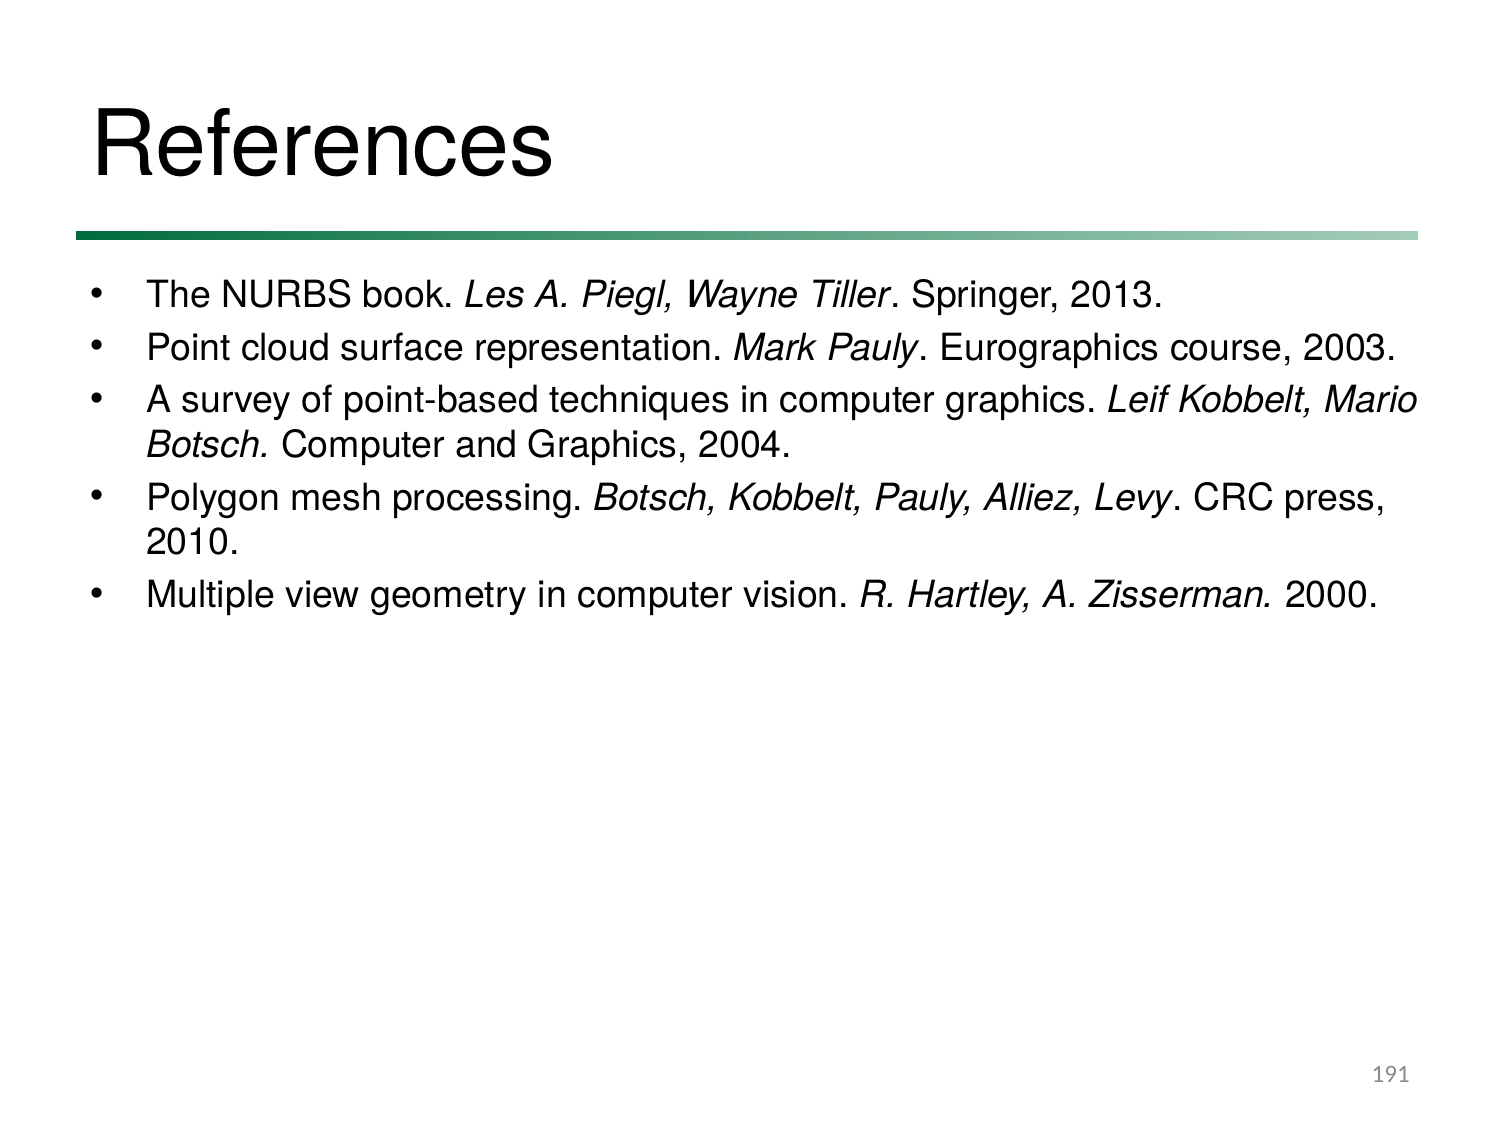

# References
The NURBS book. Les A. Piegl, Wayne Tiller. Springer, 2013.
Point cloud surface representation. Mark Pauly. Eurographics course, 2003.
A survey of point-based techniques in computer graphics. Leif Kobbelt, Mario Botsch. Computer and Graphics, 2004.
Polygon mesh processing. Botsch, Kobbelt, Pauly, Alliez, Levy. CRC press, 2010.
Multiple view geometry in computer vision. R. Hartley, A. Zisserman. 2000.

191